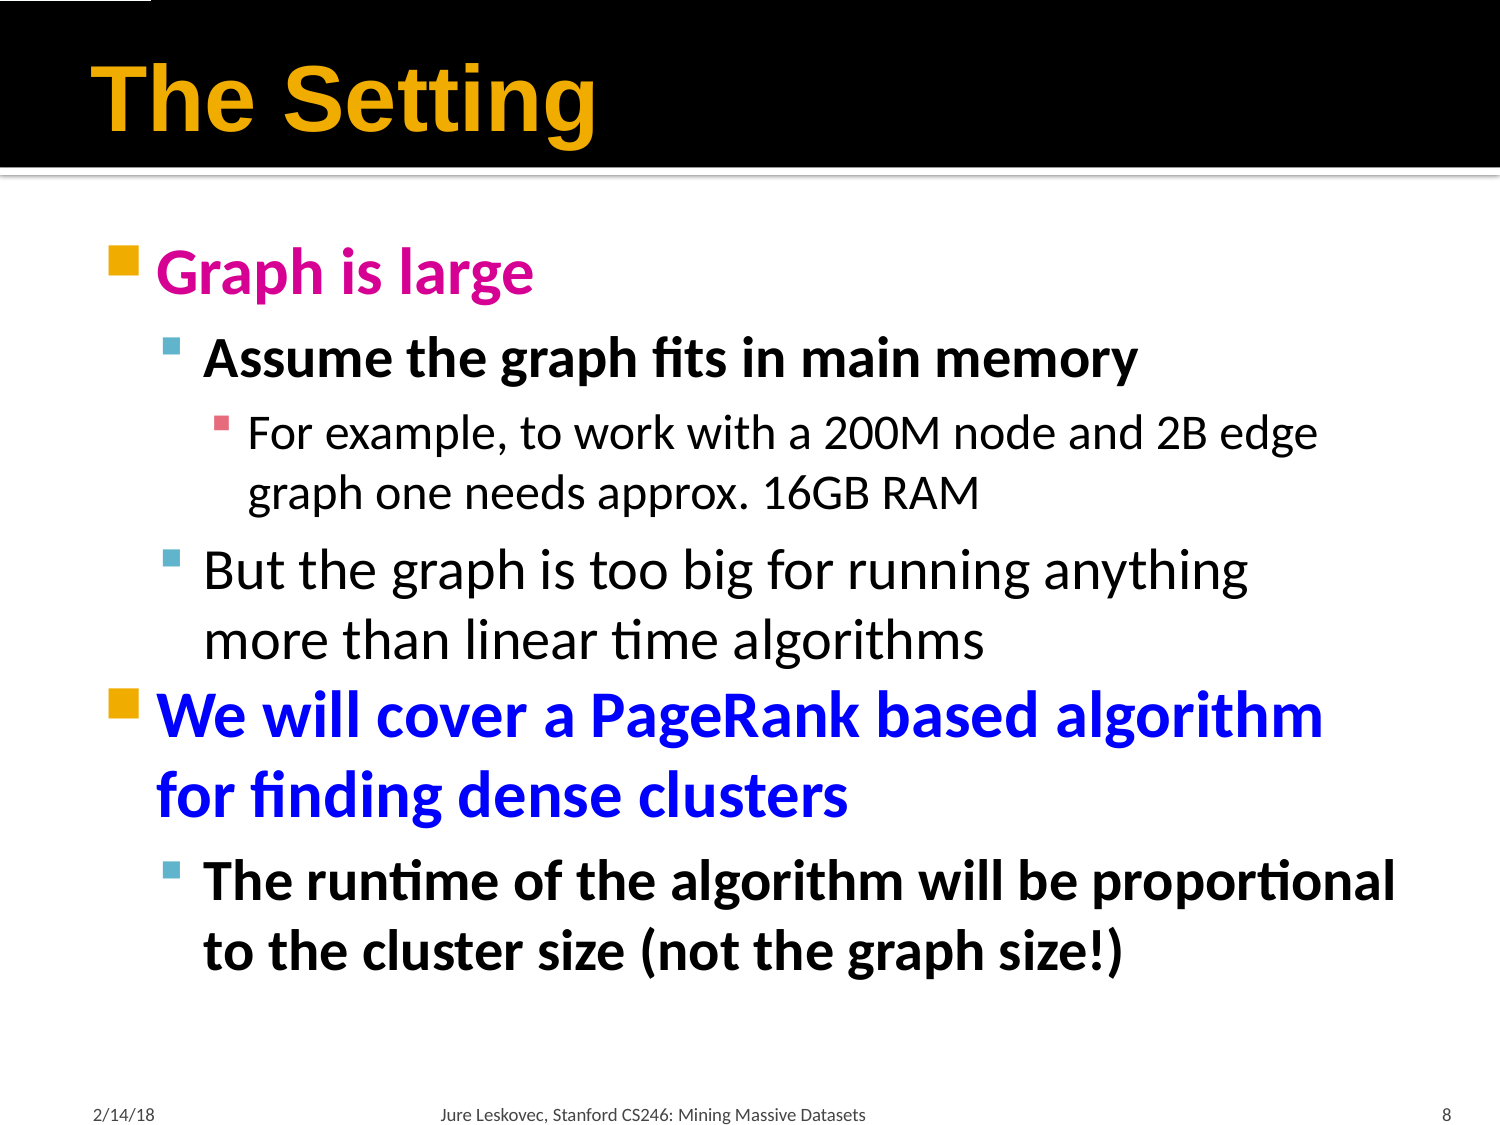

# The Setting
Graph is large
Assume the graph fits in main memory
For example, to work with a 200M node and 2B edge graph one needs approx. 16GB RAM
But the graph is too big for running anything
more than linear time algorithms
We will cover a PageRank based algorithm for finding dense clusters
The runtime of the algorithm will be proportional to the cluster size (not the graph size!)
2/14/18
Jure Leskovec, Stanford CS246: Mining Massive Datasets
8